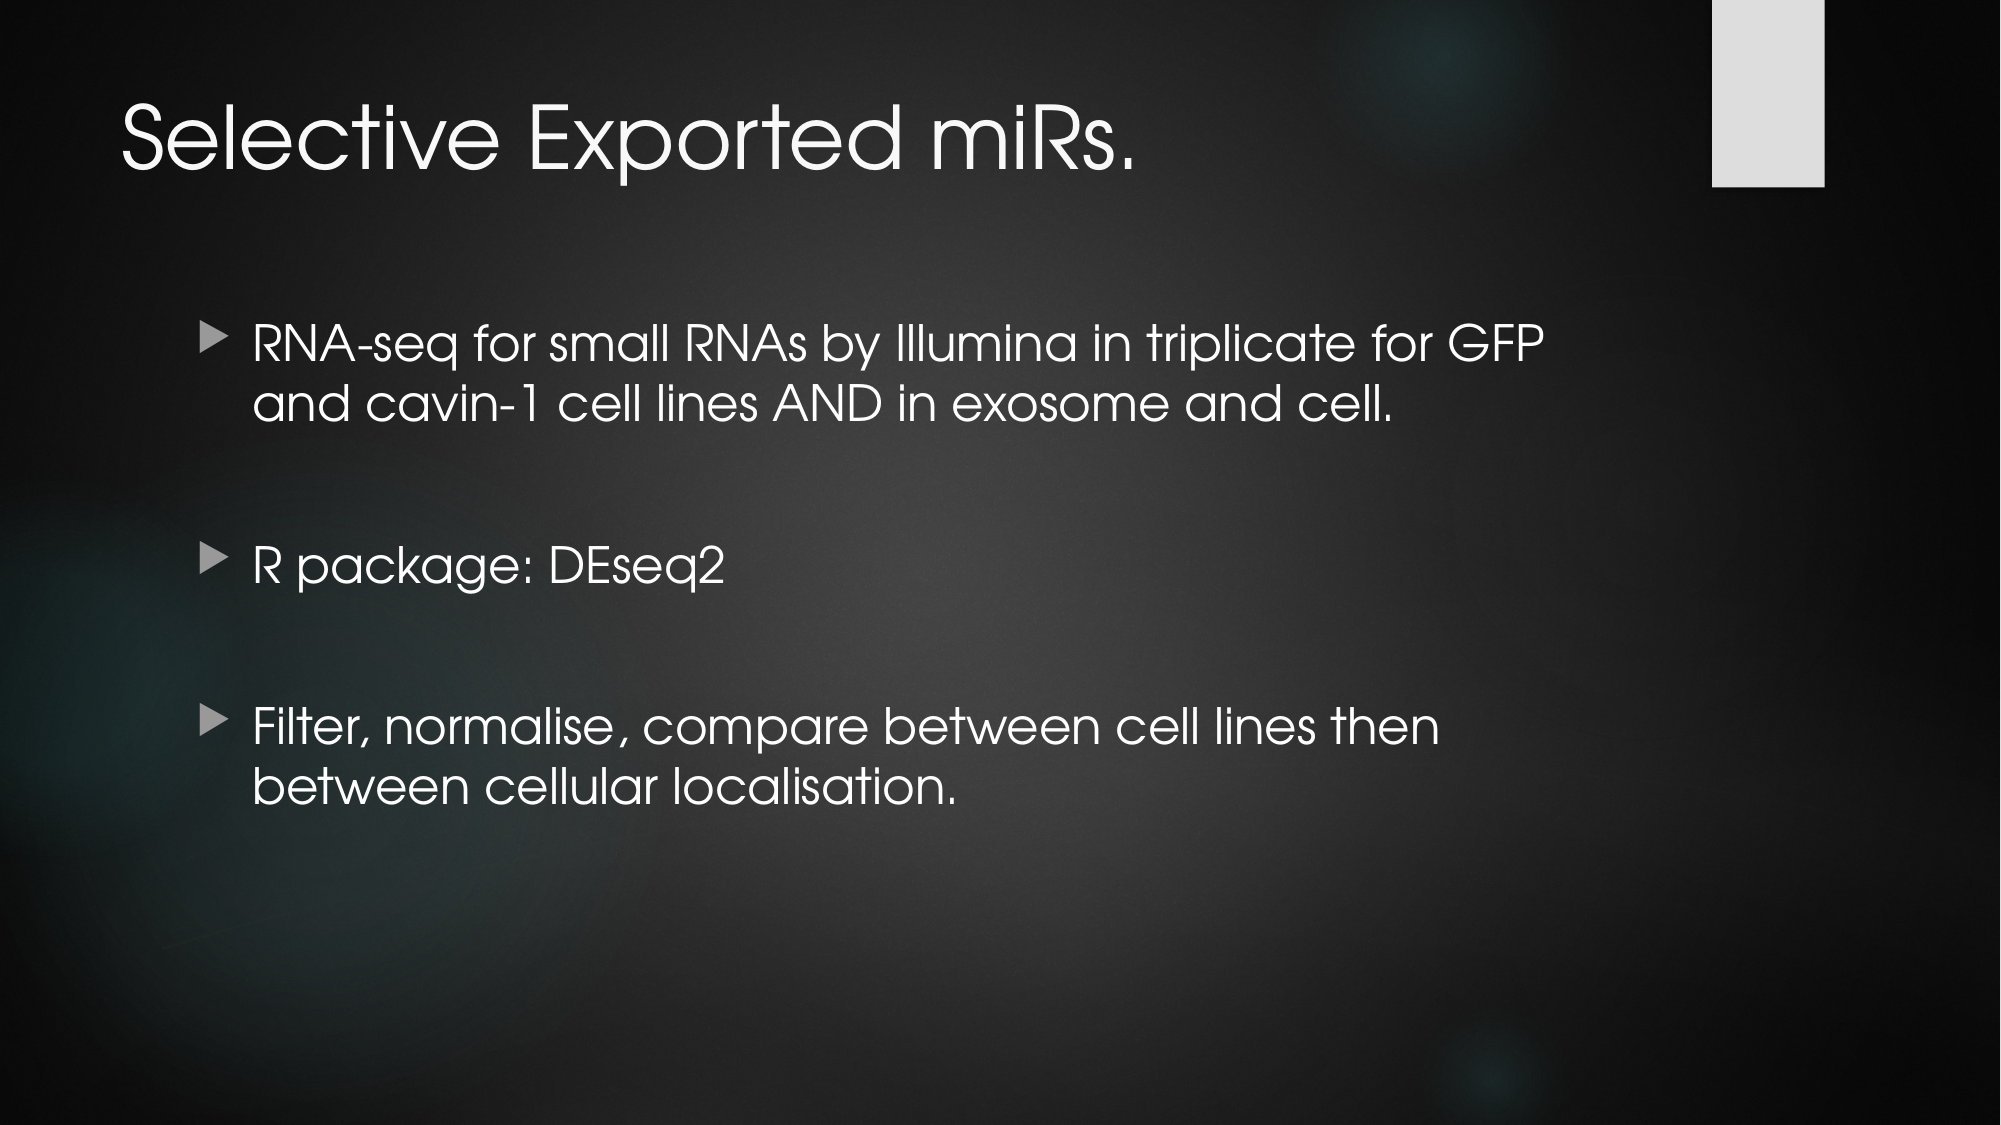

# Selective Exported miRs.
RNA-seq for small RNAs by Illumina in triplicate for GFP and cavin-1 cell lines AND in exosome and cell.

R package: DEseq2

Filter, normalise, compare between cell lines then between cellular localisation.